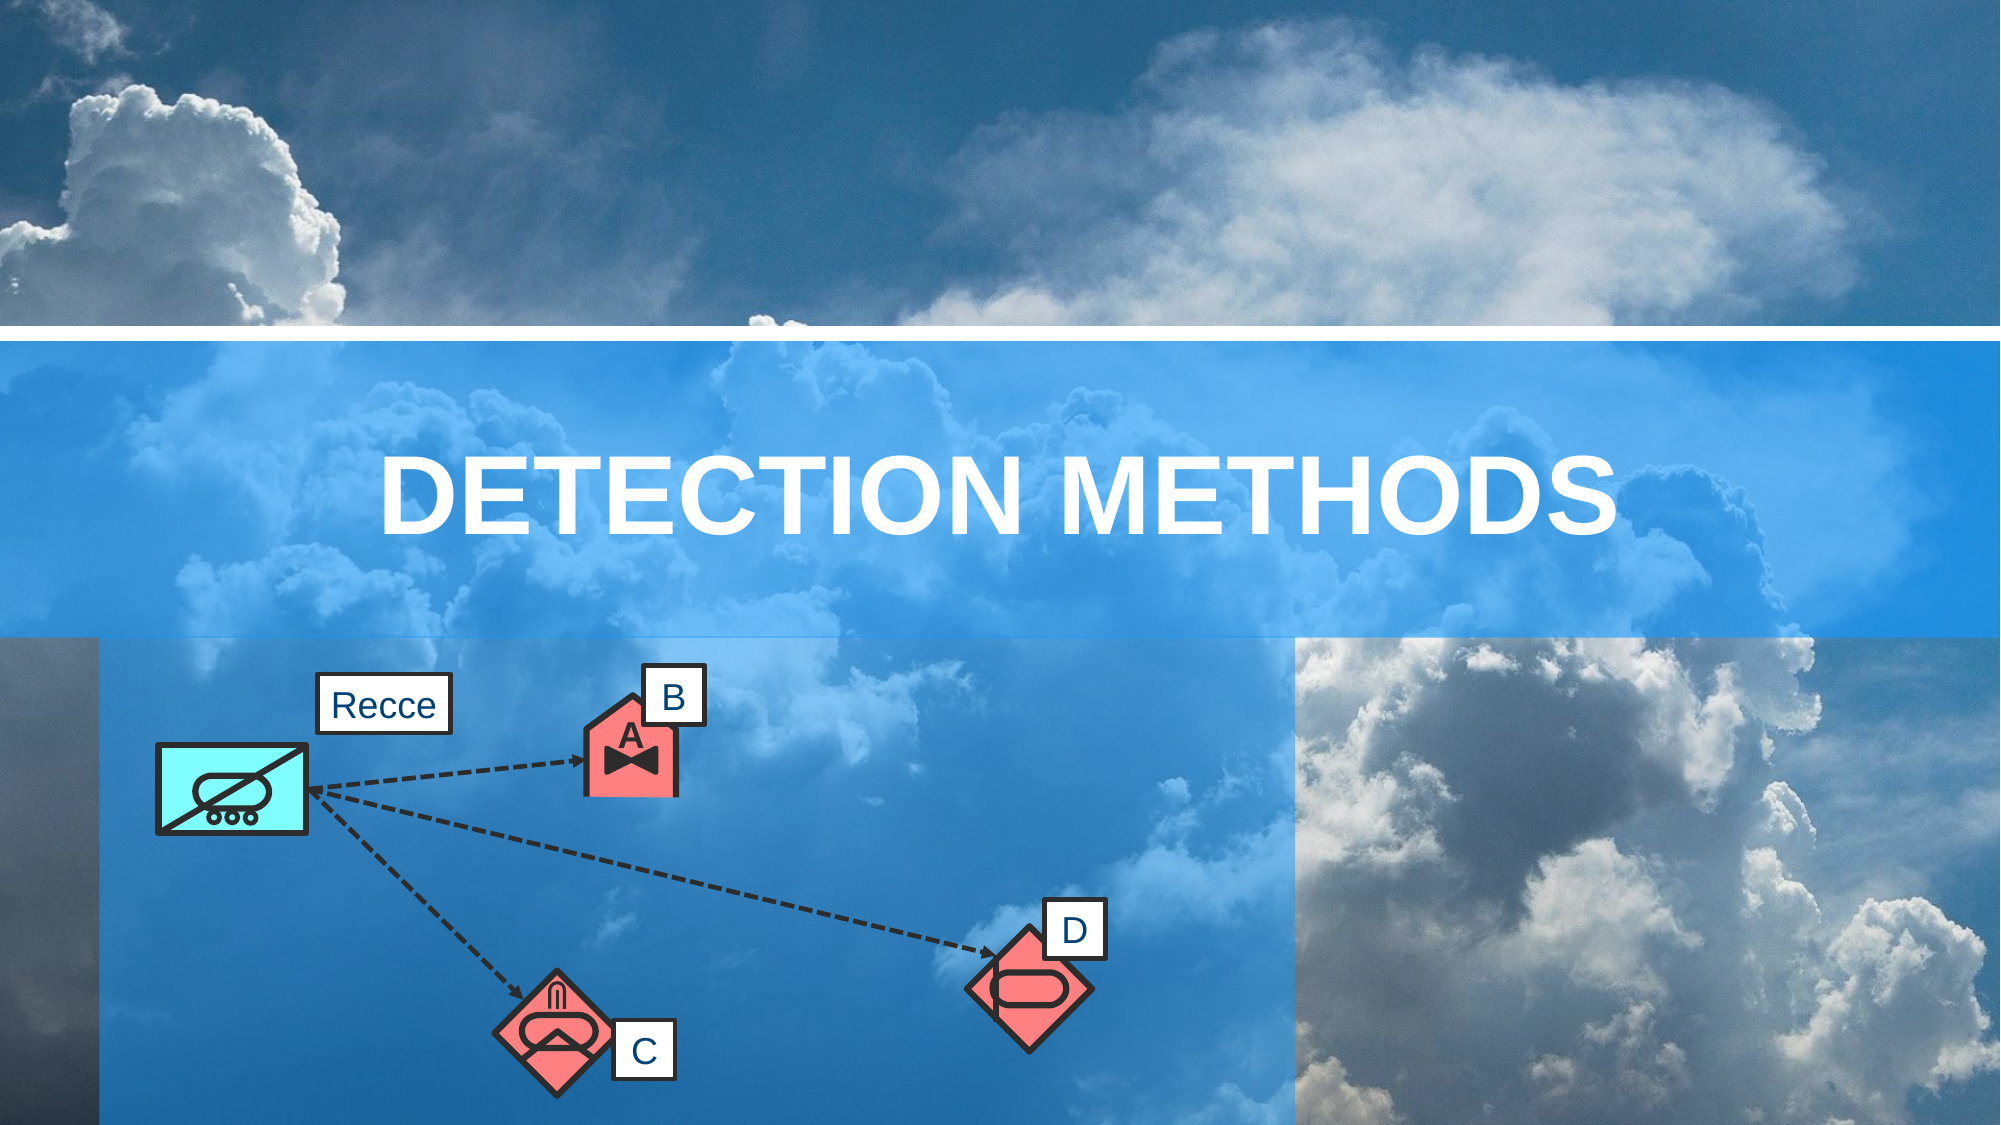

# DETECTION methods

B
Recce

A

D

C